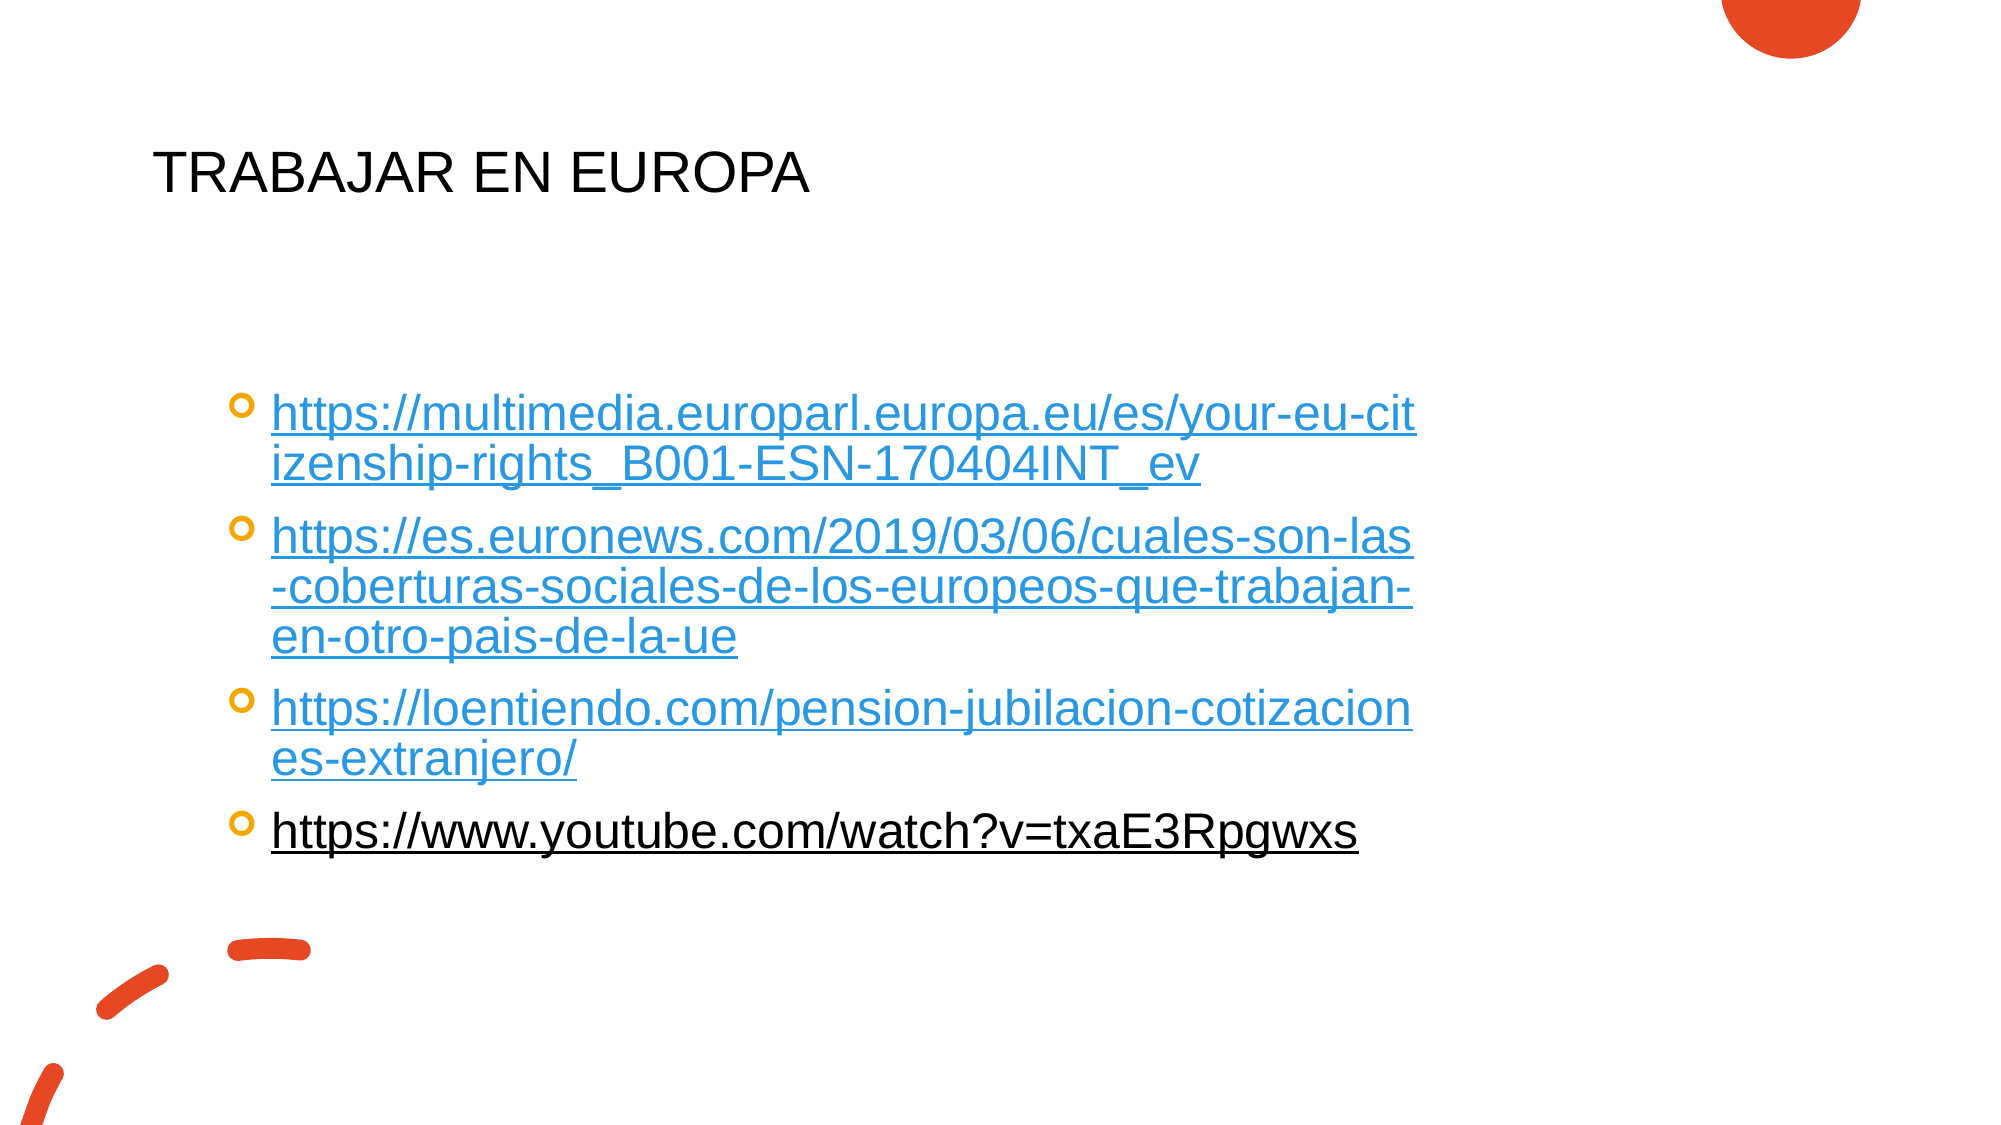

TRABAJAR EN EUROPA
https://multimedia.europarl.europa.eu/es/your-eu-citizenship-rights_B001-ESN-170404INT_ev
https://es.euronews.com/2019/03/06/cuales-son-las-coberturas-sociales-de-los-europeos-que-trabajan-en-otro-pais-de-la-ue
https://loentiendo.com/pension-jubilacion-cotizaciones-extranjero/
https://www.youtube.com/watch?v=txaE3Rpgwxs